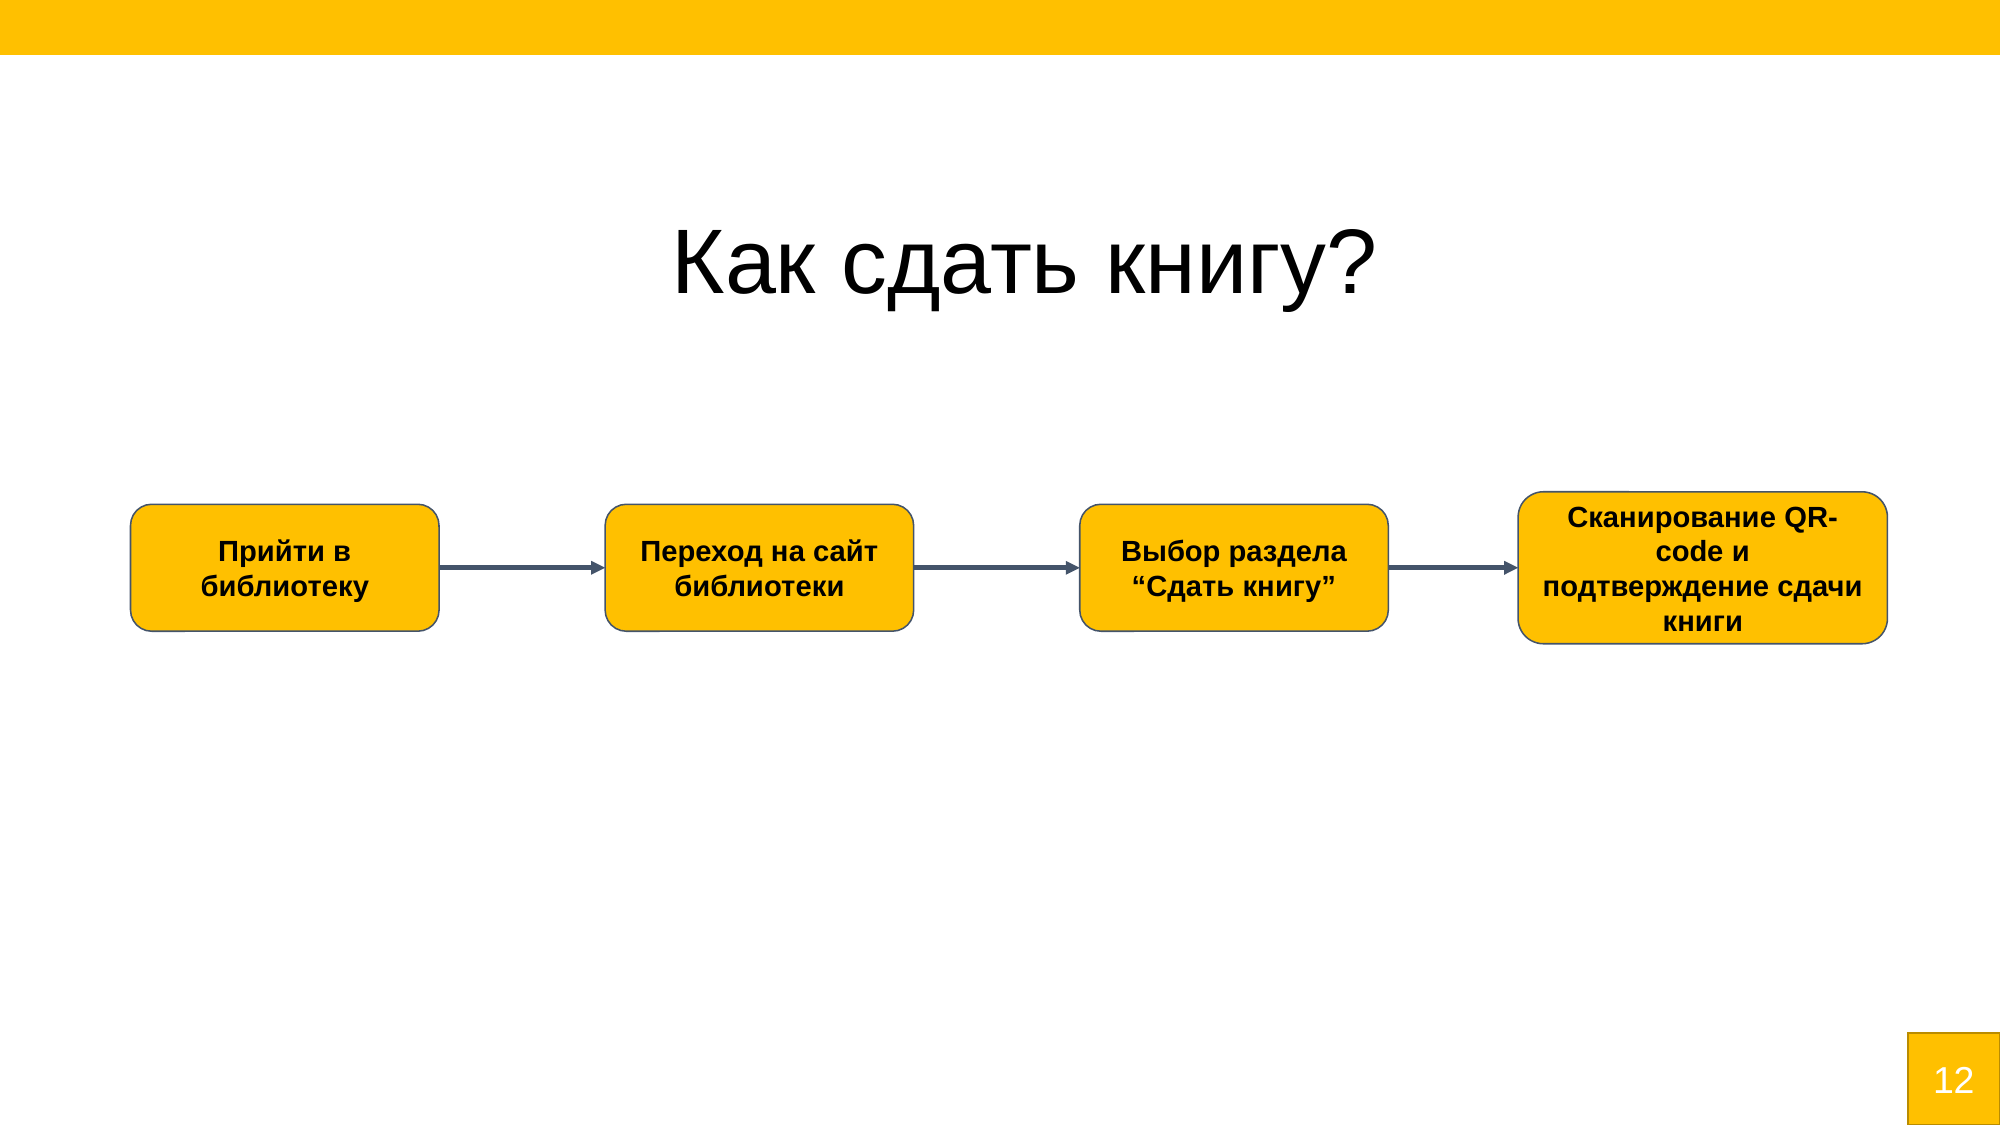

# Как сдать книгу?

Сканирование QR-code и подтверждение сдачи книги

Прийти в библиотеку

Переход на сайт библиотеки

Выбор раздела
“Сдать книгу”

12